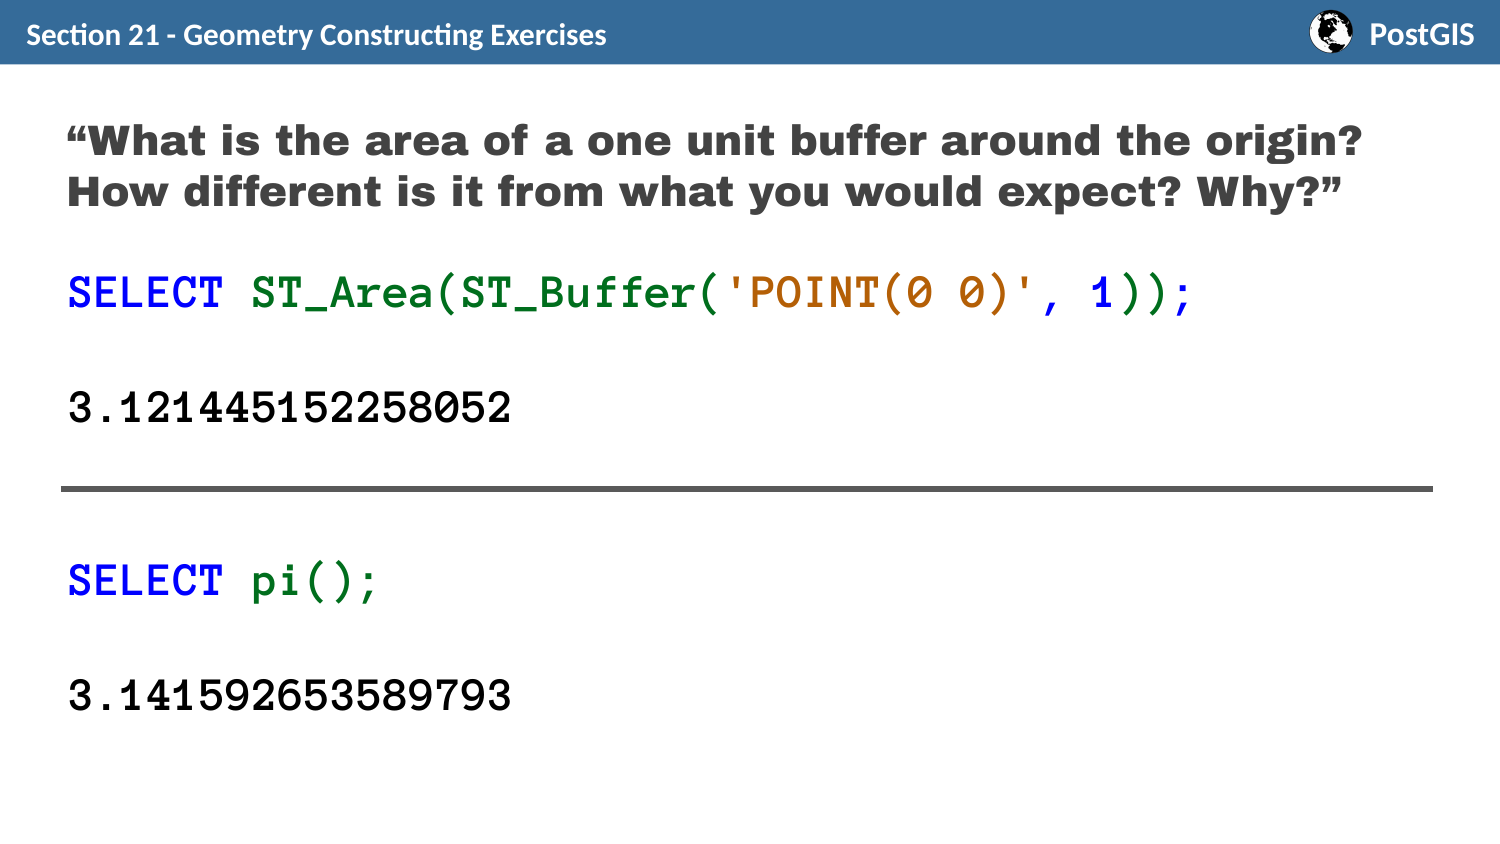

Section 21 - Geometry Constructing Exercises
# “What is the area of a one unit buffer around the origin? How different is it from what you would expect? Why?”
SELECT ST_Area(ST_Buffer('POINT(0 0)', 1));

3.121445152258052

SELECT pi();

3.141592653589793